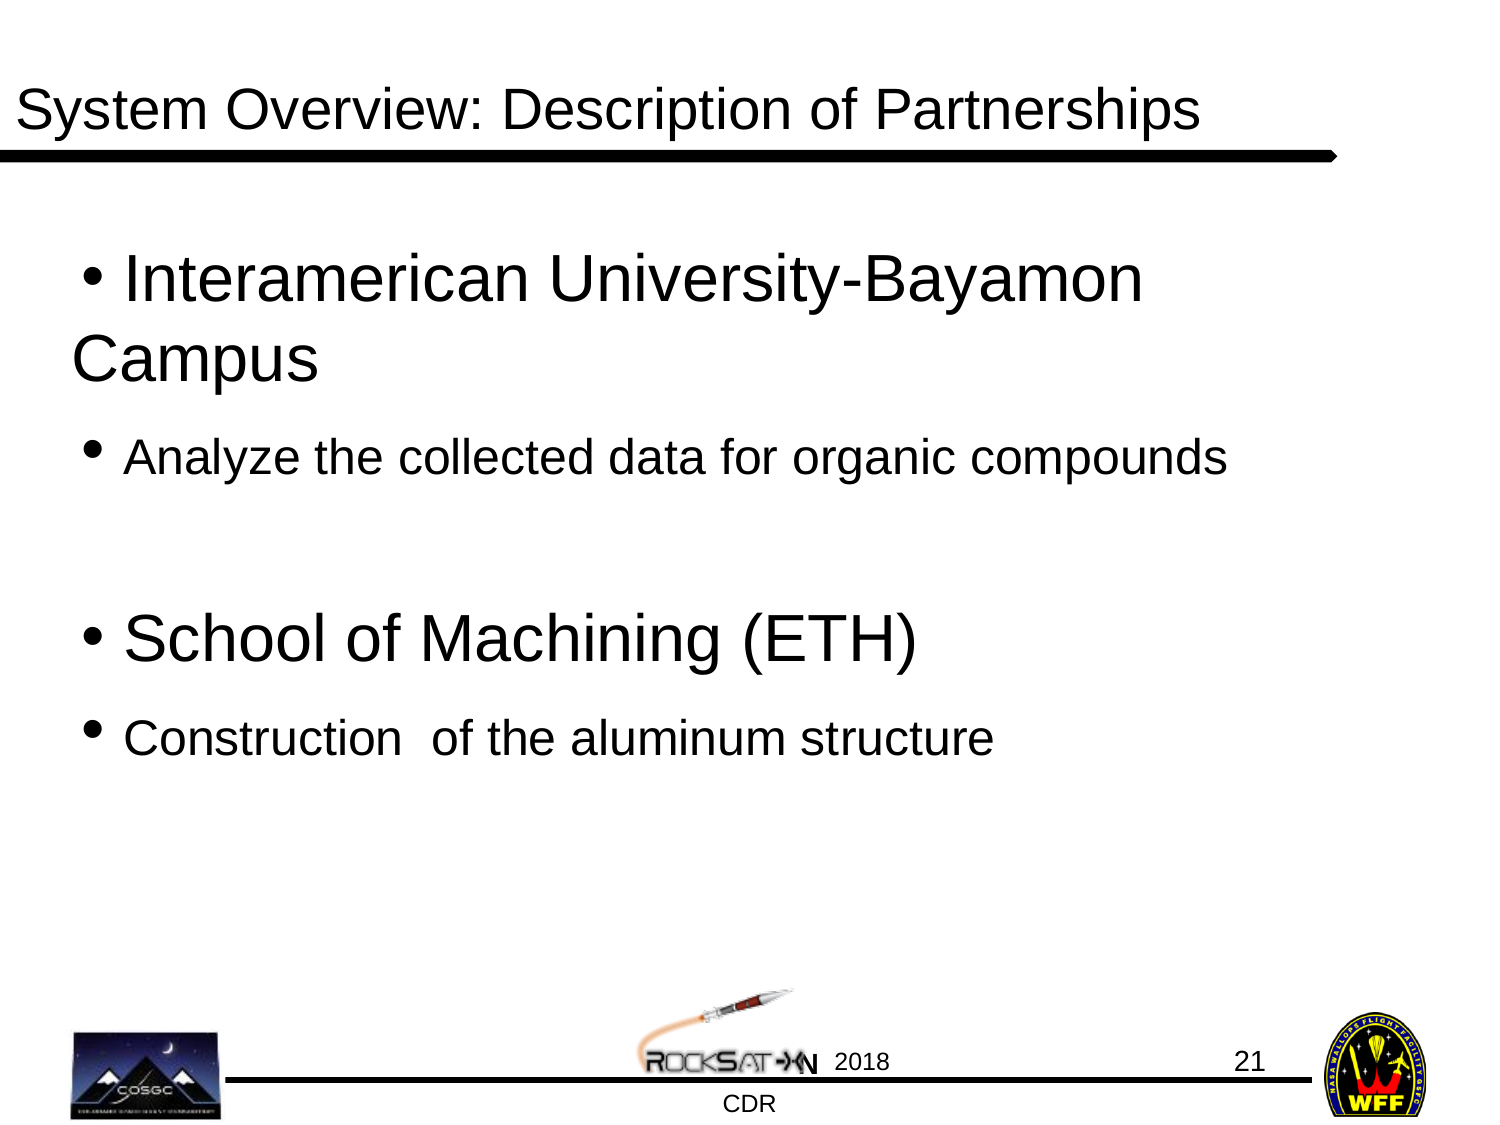

# System Overview: Description of Partnerships
 Interamerican University-Bayamon Campus
 Analyze the collected data for organic compounds

 School of Machining (ETH)
 Construction  of the aluminum structure
21